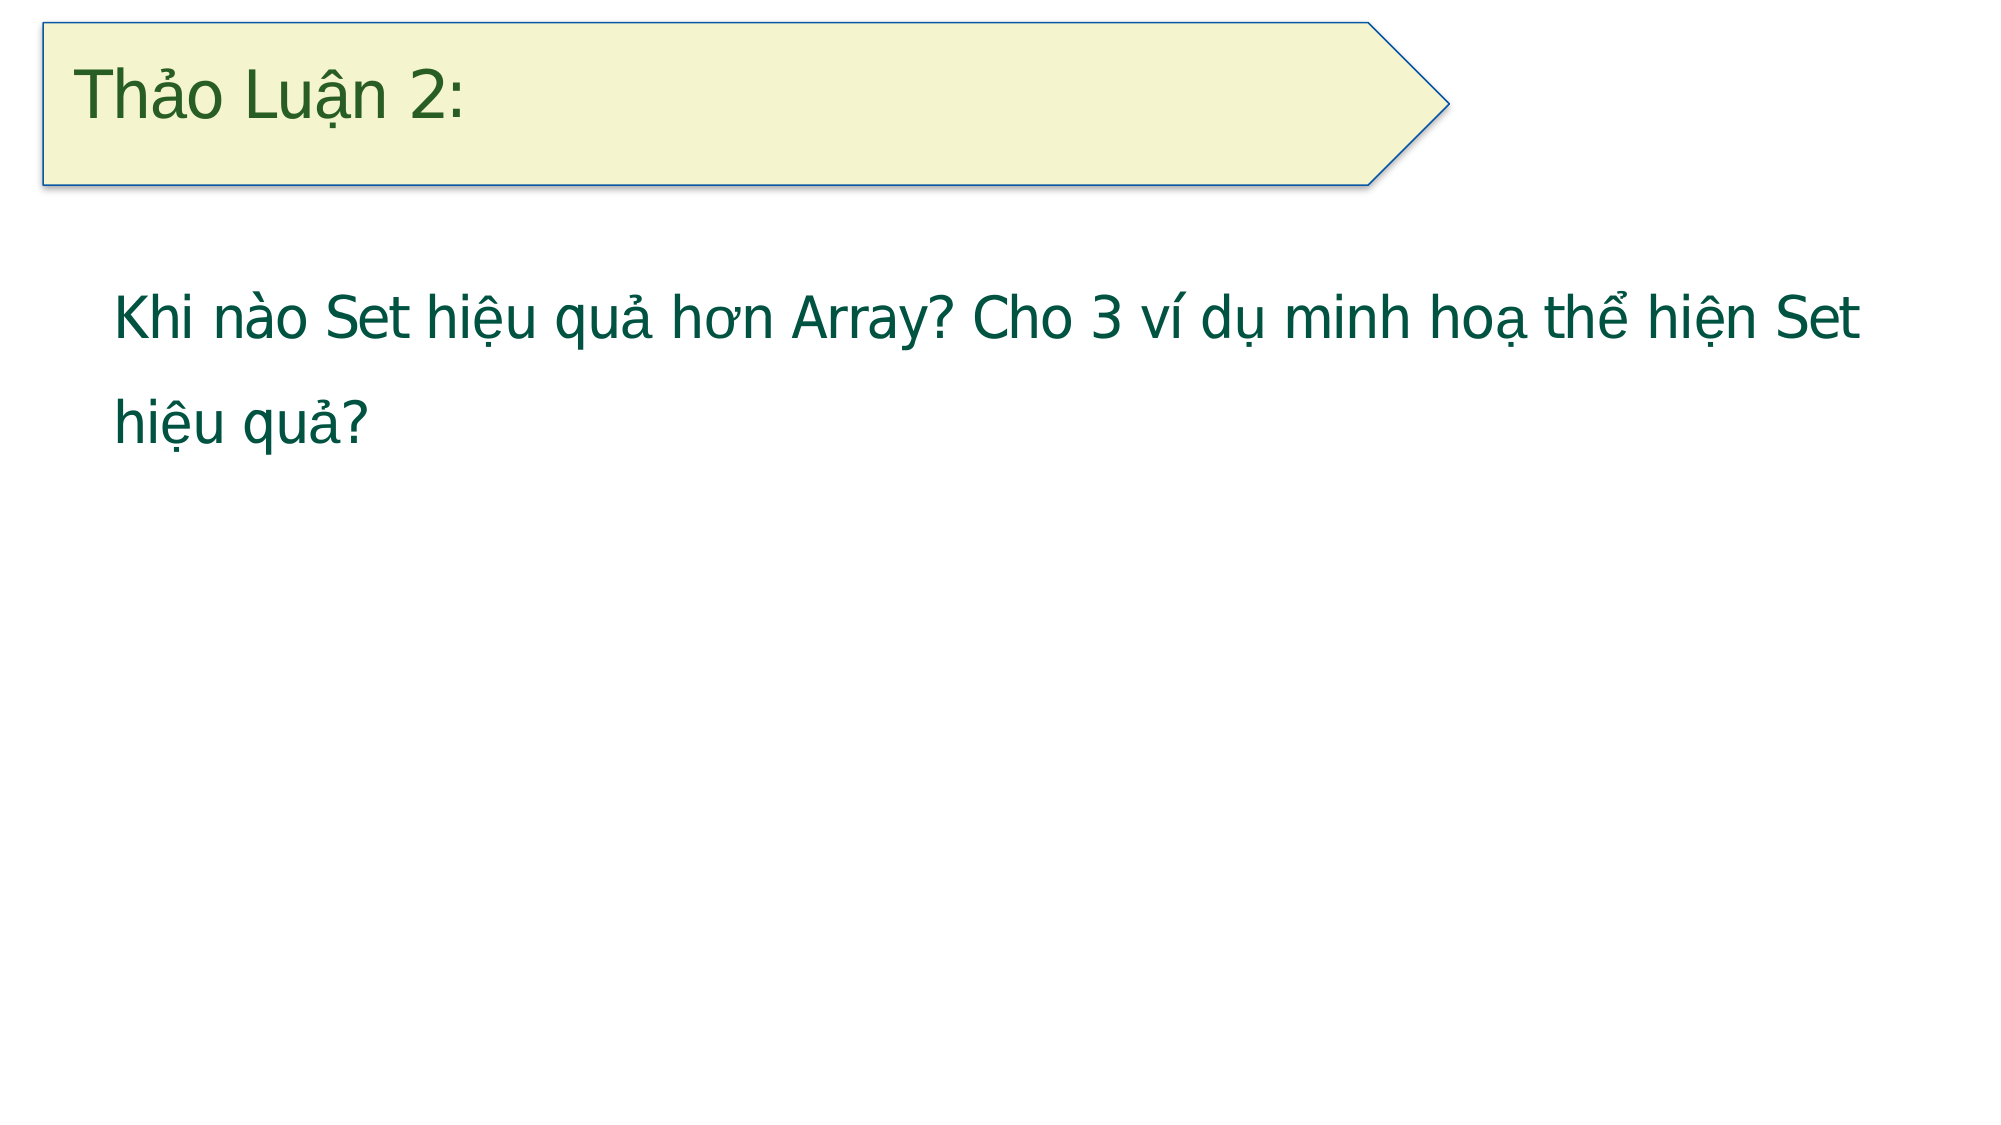

# Thảo Luận 2:
Khi nào Set hiệu quả hơn Array? Cho 3 ví dụ minh hoạ thể hiện Set hiệu quả?